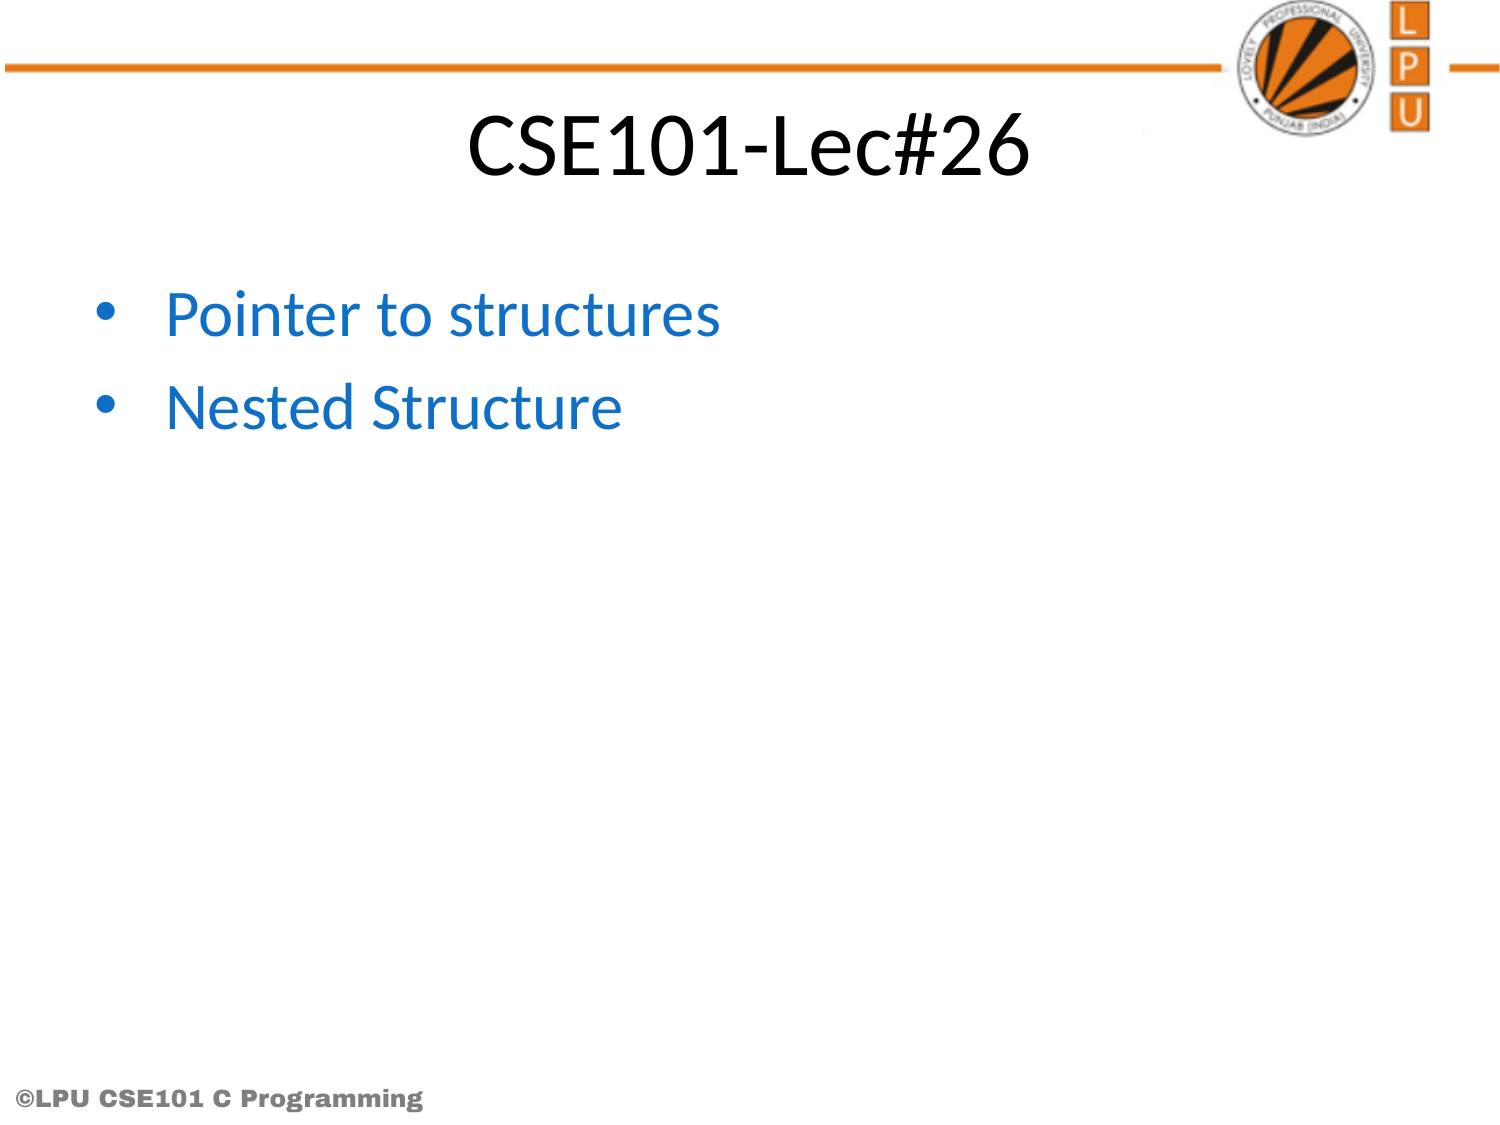

# CSE101-Lec#26
Pointer to structures
Nested Structure